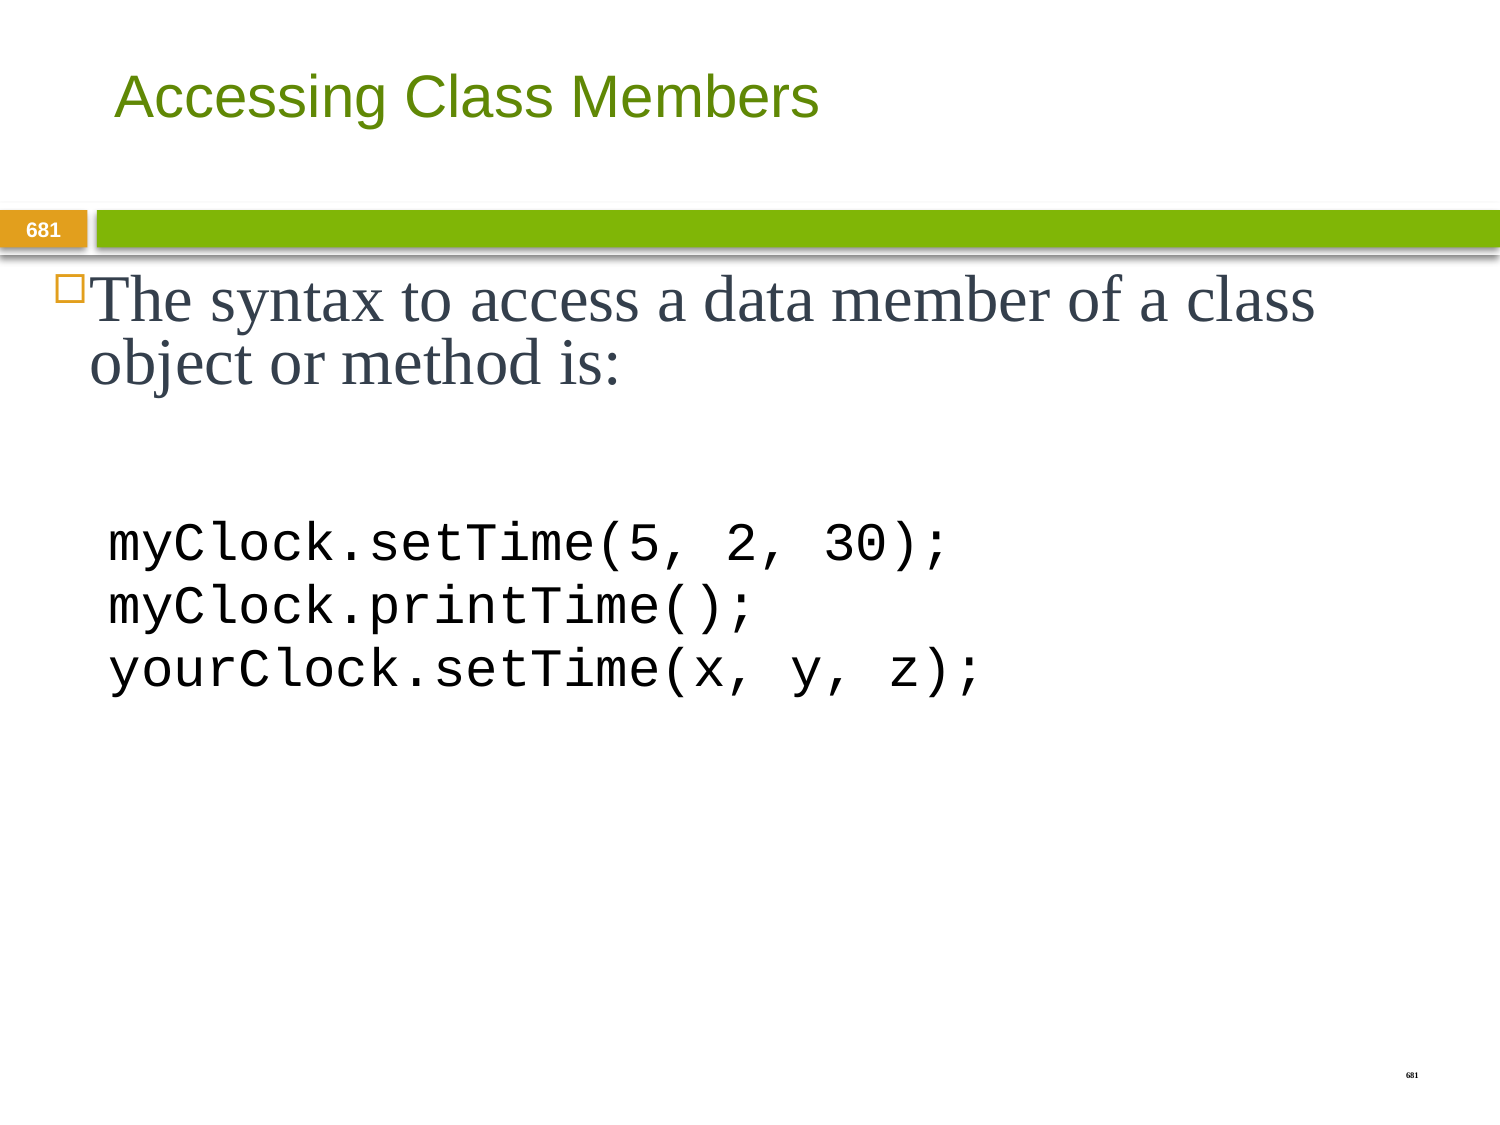

# Accessing Class Members
The syntax to access a data member of a class object or method is:

myClock.setTime(5, 2, 30);
myClock.printTime();
yourClock.setTime(x, y, z);

681